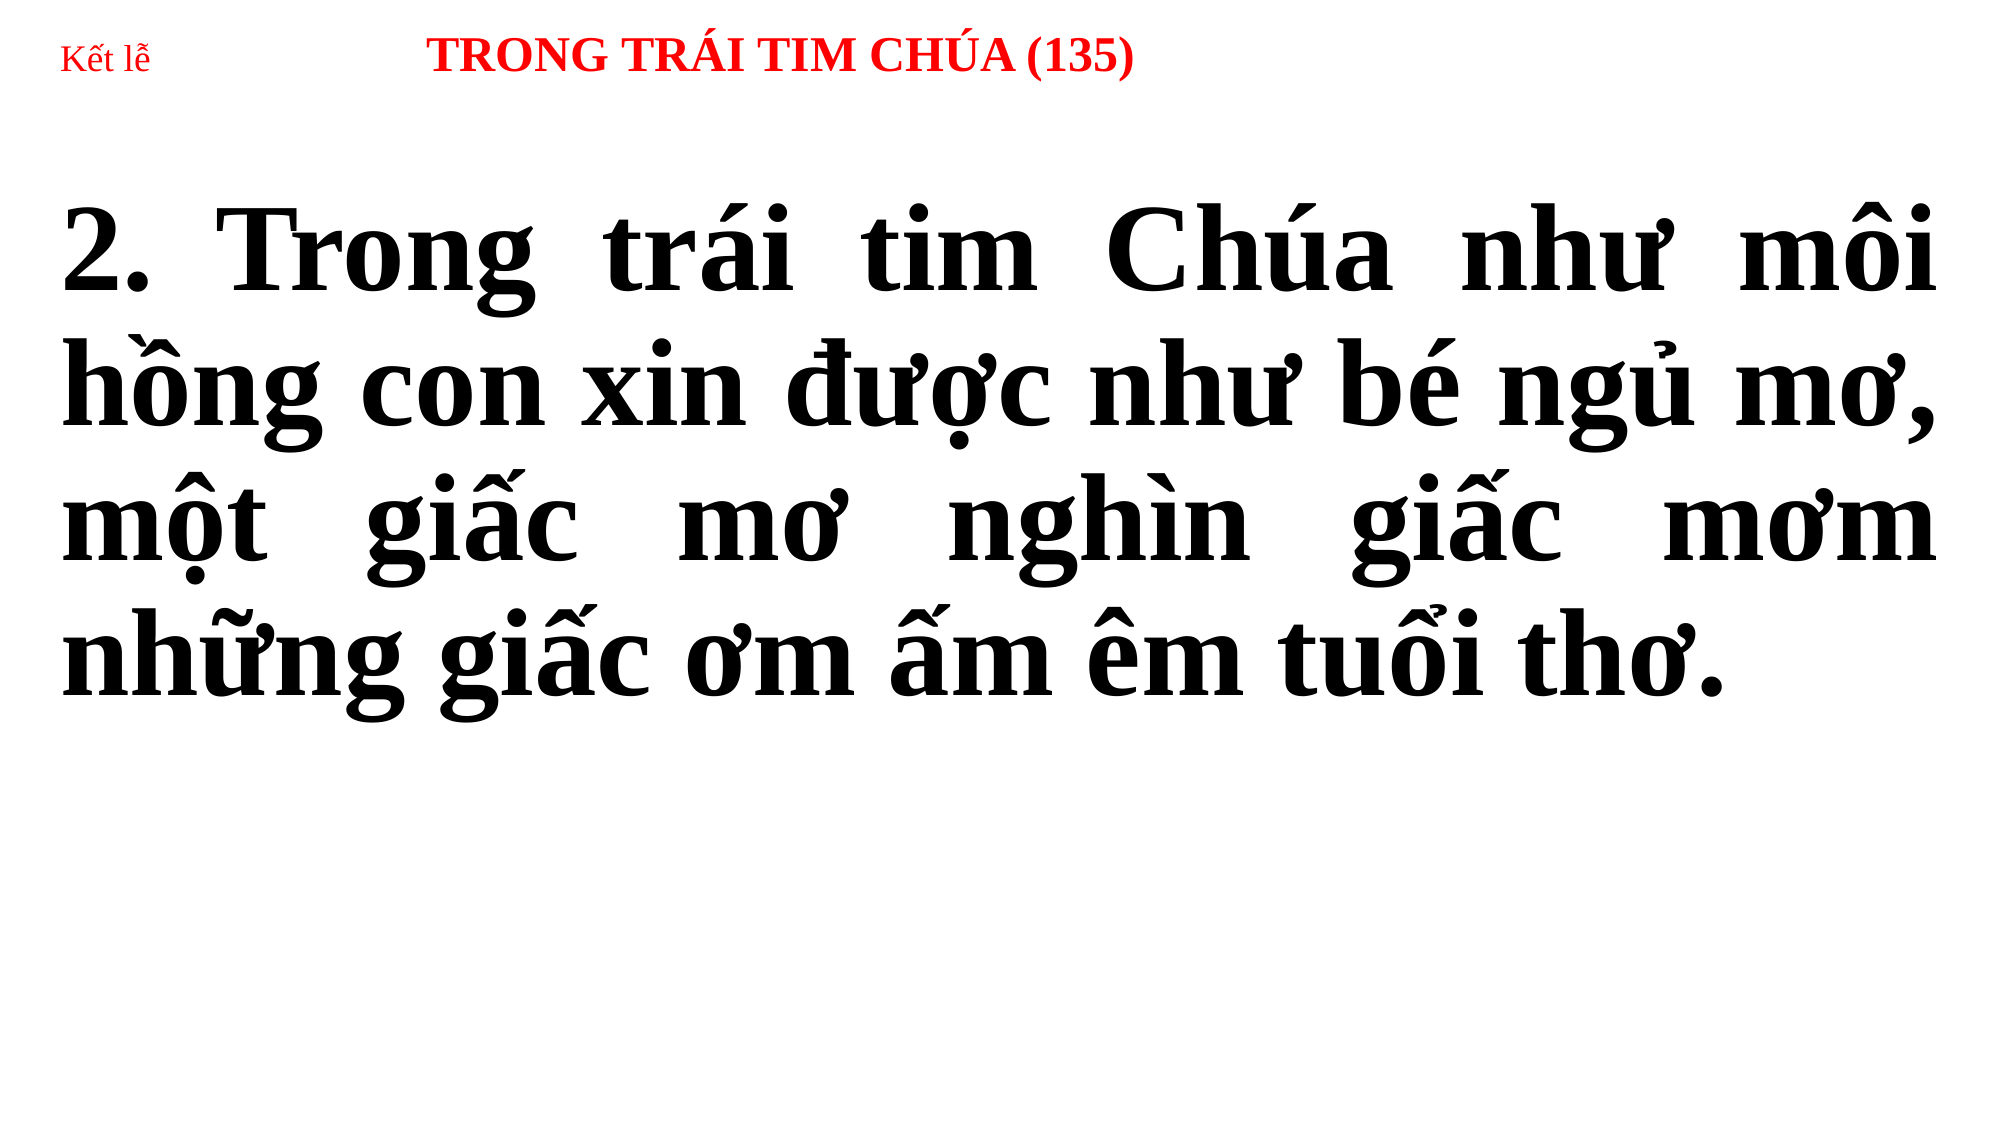

# Kết lễ                             TRONG TRÁI TIM CHÚA (135)
2. Trong trái tim Chúa như môi hồng con xin được như bé ngủ mơ, một giấc mơ nghìn giấc mơm những giấc ơm ấm êm tuổi thơ.